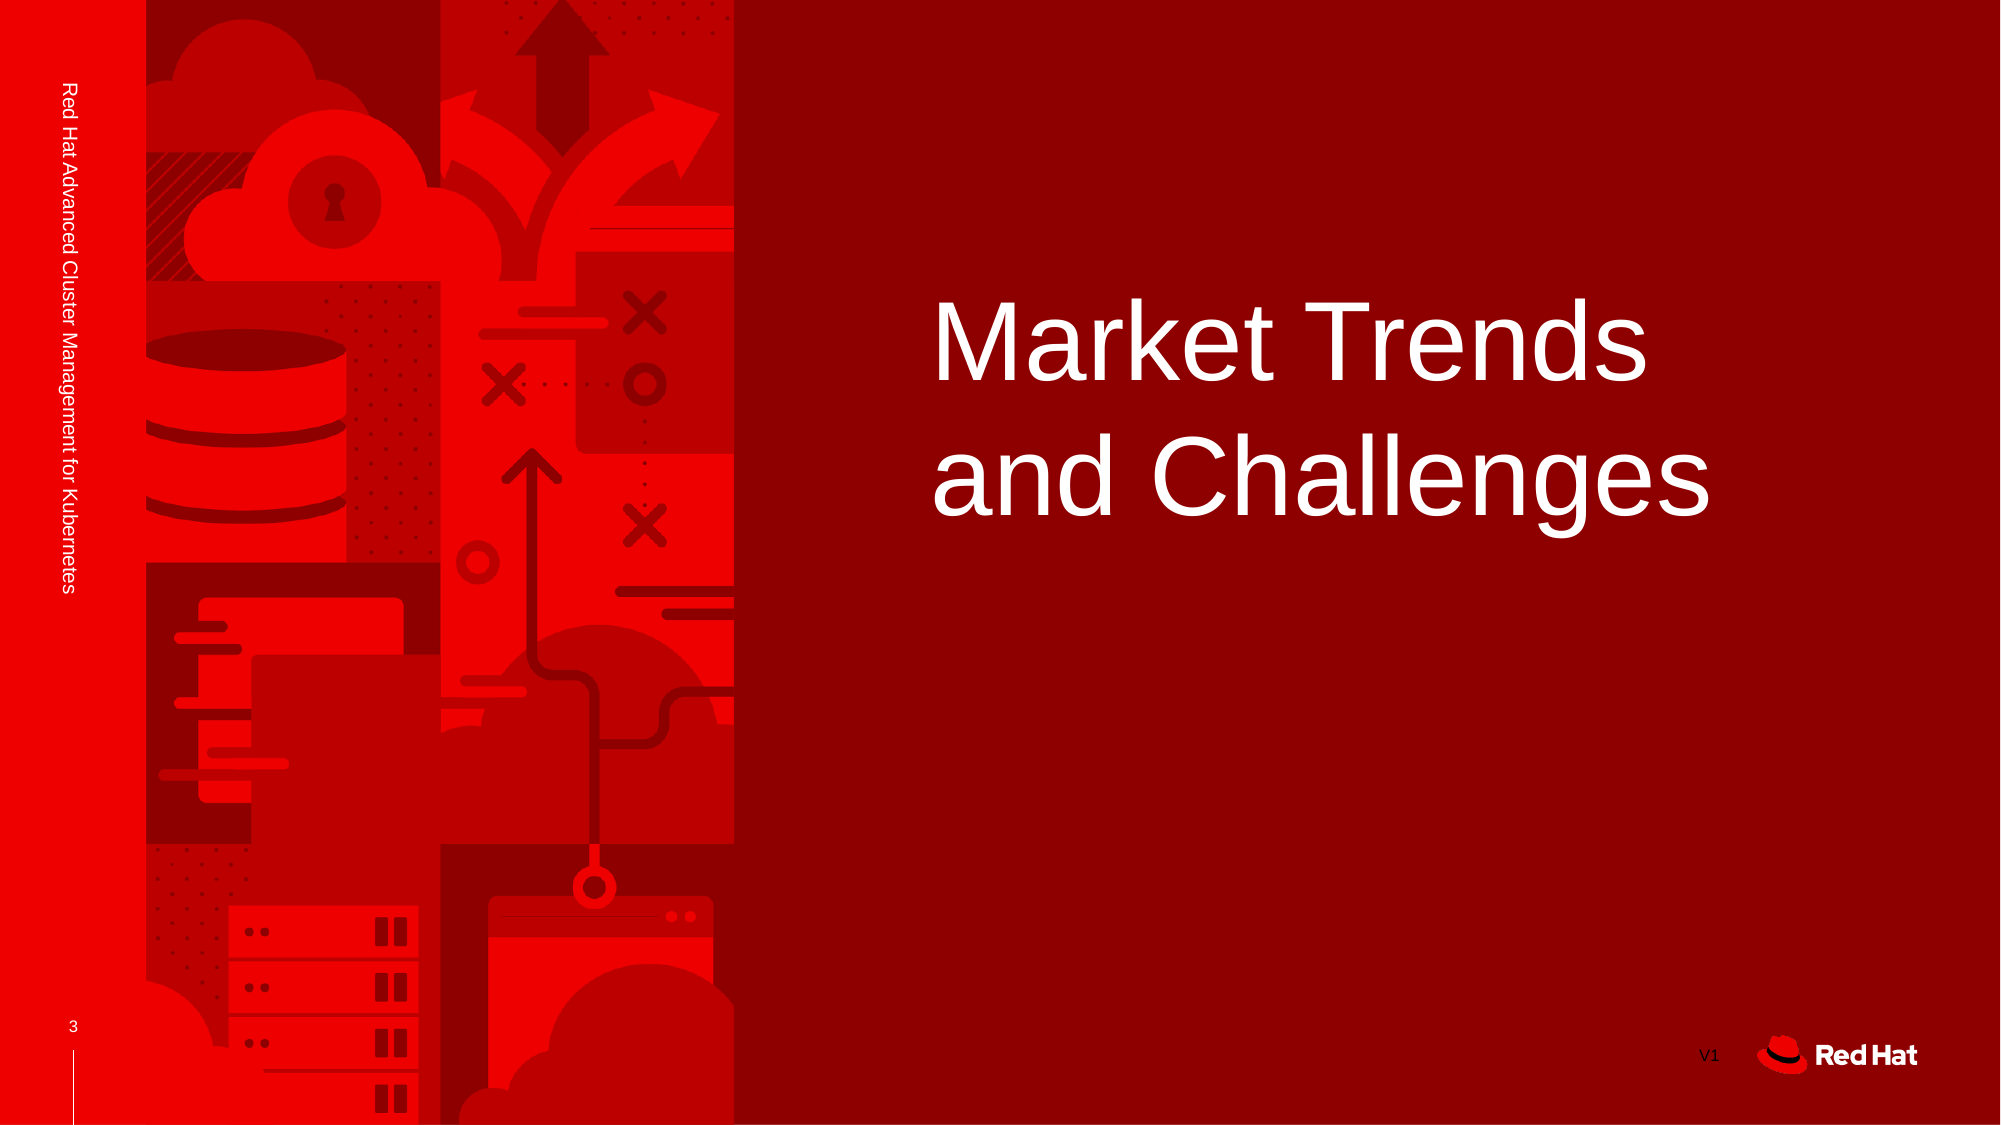

# Market Trends and Challenges
Red Hat Advanced Cluster Management for Kubernetes
3